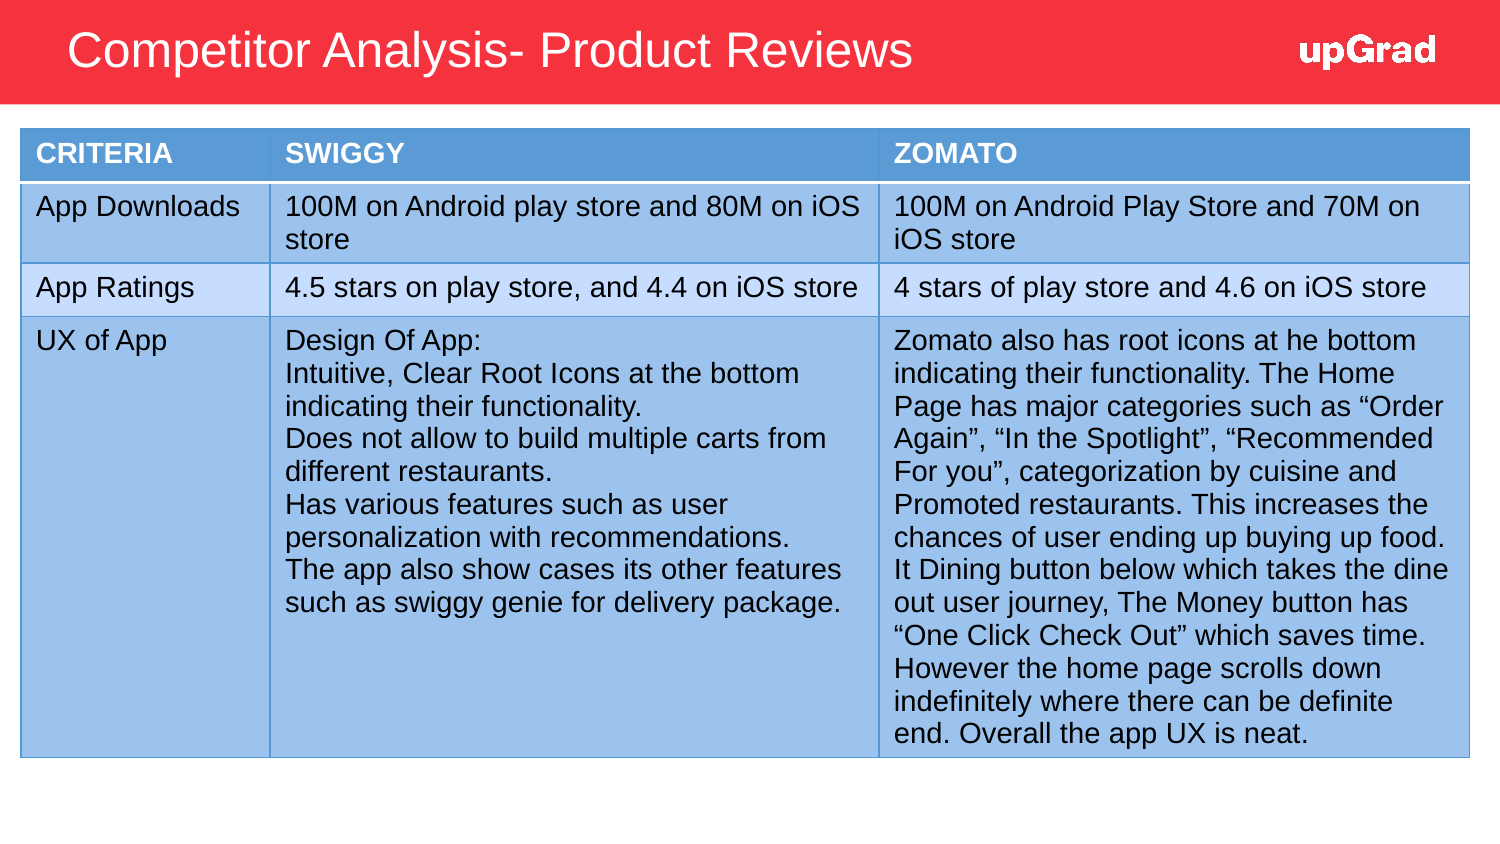

# Competitor Analysis- Product Reviews
| CRITERIA | SWIGGY | ZOMATO |
| --- | --- | --- |
| App Downloads | 100M on Android play store and 80M on iOS store | 100M on Android Play Store and 70M on iOS store |
| App Ratings | 4.5 stars on play store, and 4.4 on iOS store | 4 stars of play store and 4.6 on iOS store |
| UX of App | Design Of App: Intuitive, Clear Root Icons at the bottom indicating their functionality. Does not allow to build multiple carts from different restaurants. Has various features such as user personalization with recommendations. The app also show cases its other features such as swiggy genie for delivery package. | Zomato also has root icons at he bottom indicating their functionality. The Home Page has major categories such as “Order Again”, “In the Spotlight”, “Recommended For you”, categorization by cuisine and Promoted restaurants. This increases the chances of user ending up buying up food. It Dining button below which takes the dine out user journey, The Money button has “One Click Check Out” which saves time. However the home page scrolls down indefinitely where there can be definite end. Overall the app UX is neat. |